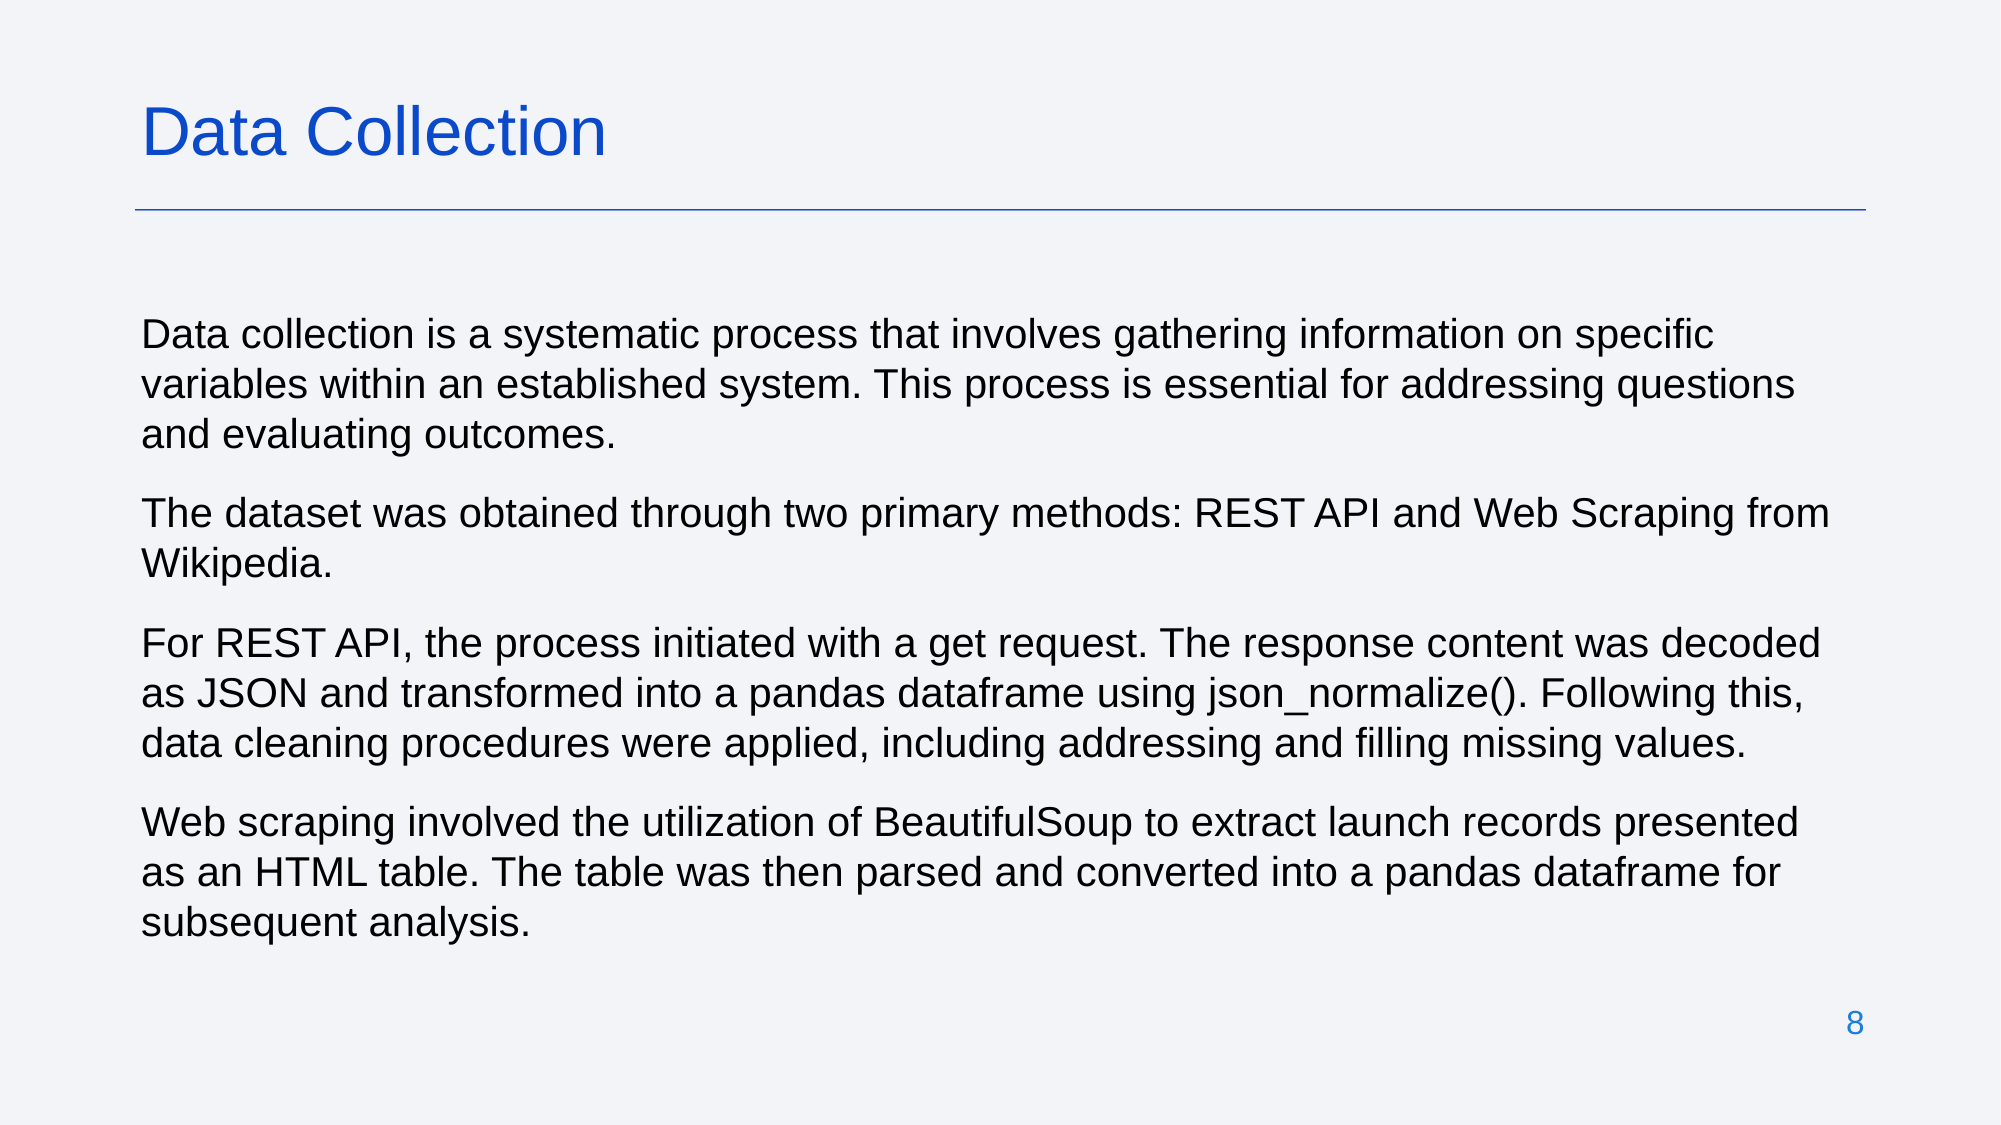

Data Collection
Data collection is a systematic process that involves gathering information on specific variables within an established system. This process is essential for addressing questions and evaluating outcomes.
The dataset was obtained through two primary methods: REST API and Web Scraping from Wikipedia.
For REST API, the process initiated with a get request. The response content was decoded as JSON and transformed into a pandas dataframe using json_normalize(). Following this, data cleaning procedures were applied, including addressing and filling missing values.
Web scraping involved the utilization of BeautifulSoup to extract launch records presented as an HTML table. The table was then parsed and converted into a pandas dataframe for subsequent analysis.
8